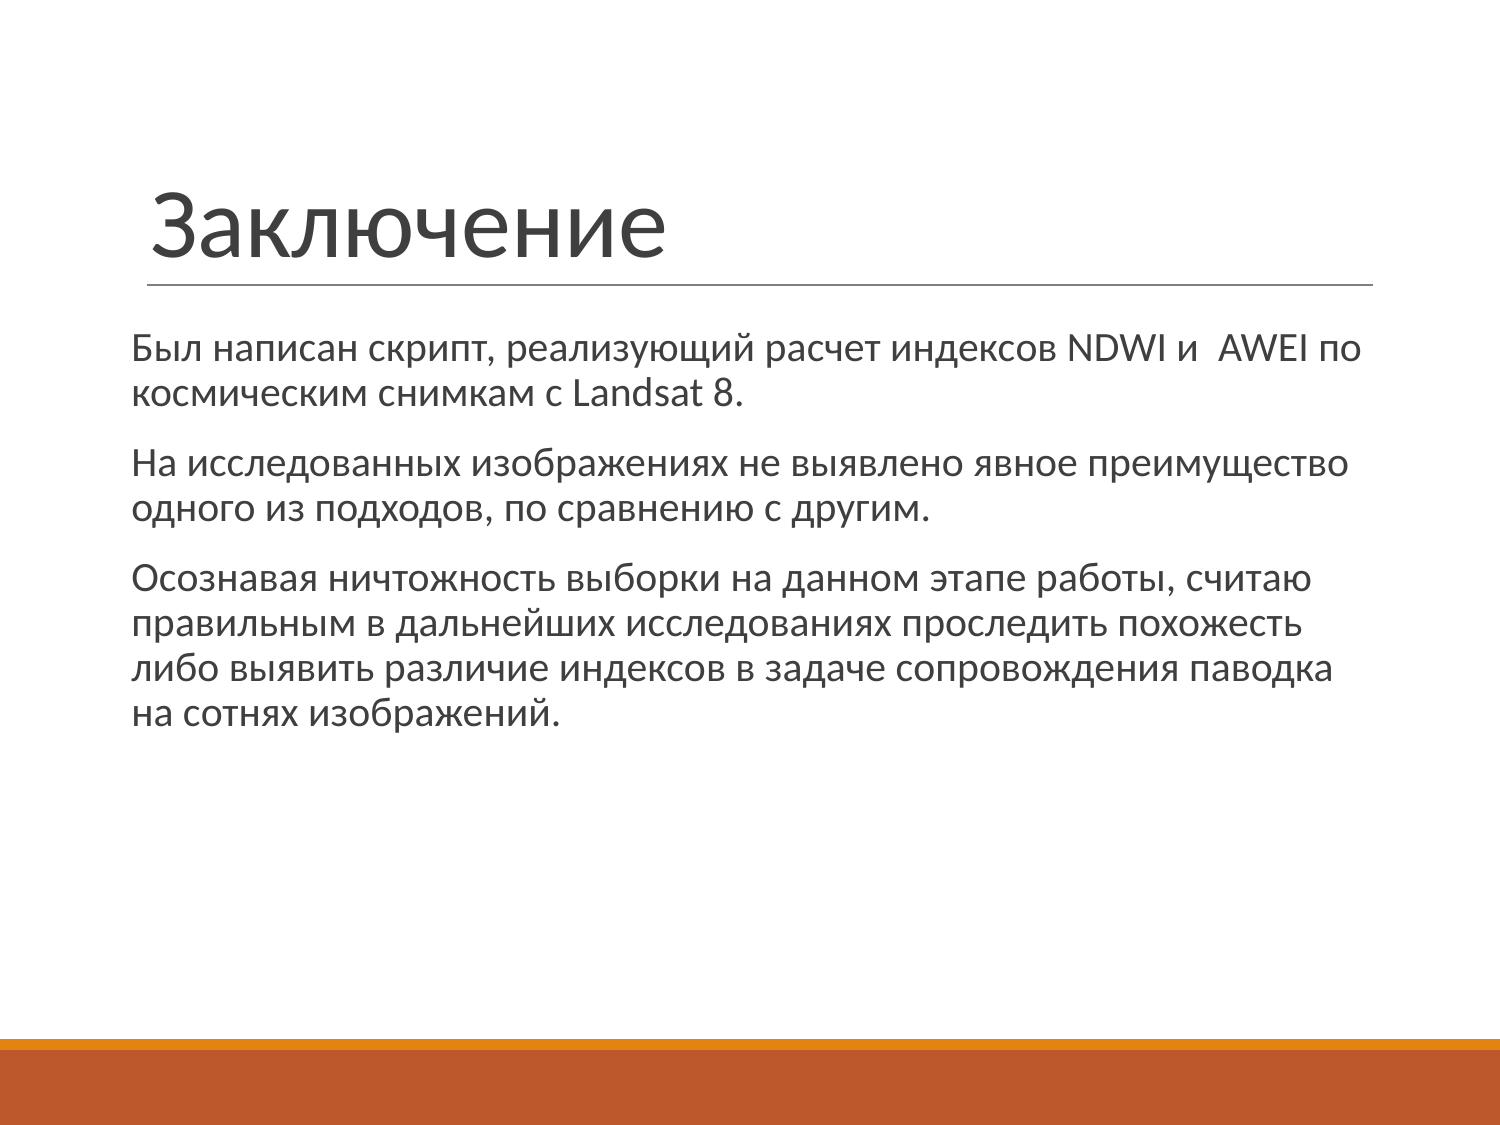

# Заключение
Был написан скрипт, реализующий расчет индексов NDWI и  AWEI по космическим снимкам с Landsat 8.
На исследованных изображениях не выявлено явное преимущество одного из подходов, по сравнению с другим.
Осознавая ничтожность выборки на данном этапе работы, считаю правильным в дальнейших исследованиях проследить похожесть либо выявить различие индексов в задаче сопровождения паводка на сотнях изображений.